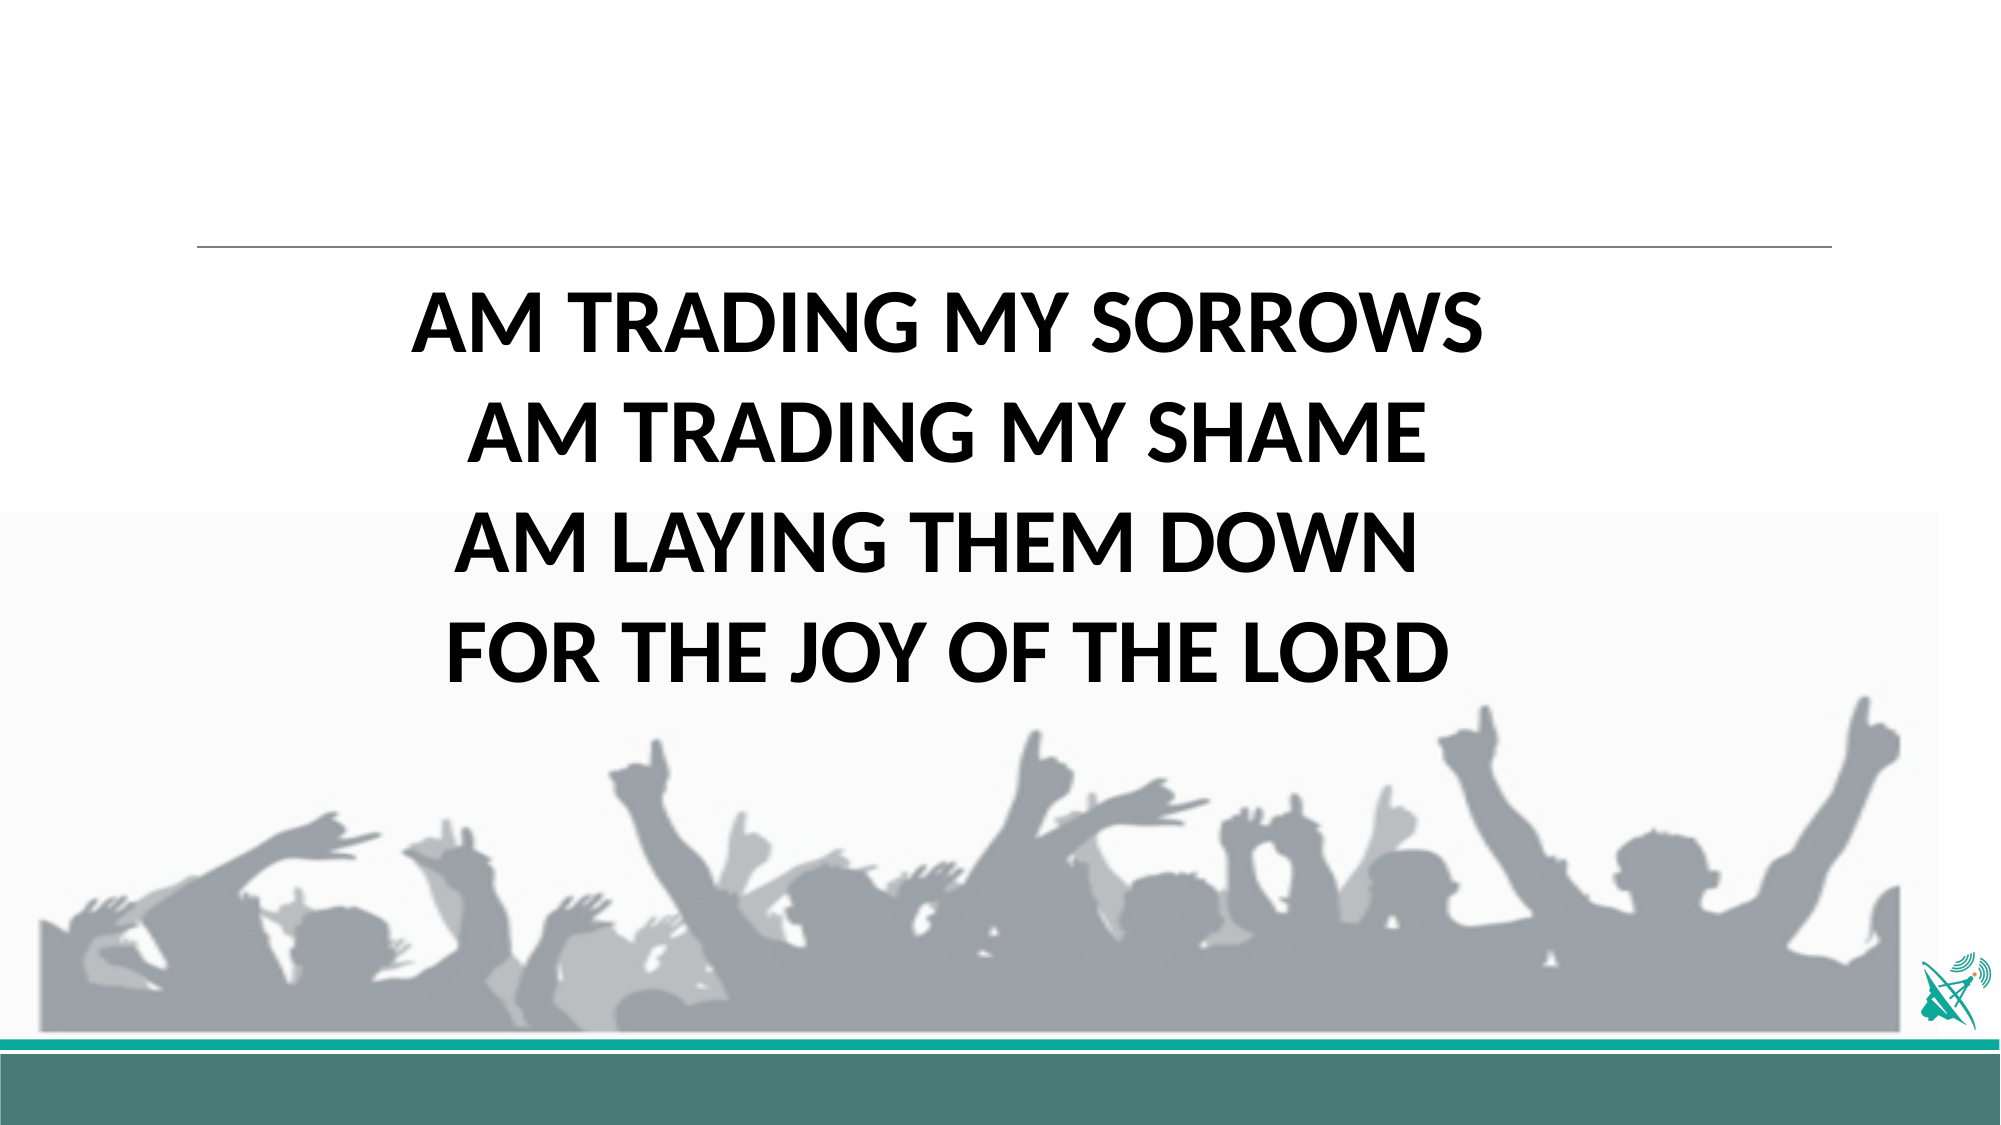

AM TRADING MY SORROWS
AM TRADING MY SHAME
AM LAYING THEM DOWN
FOR THE JOY OF THE LORD